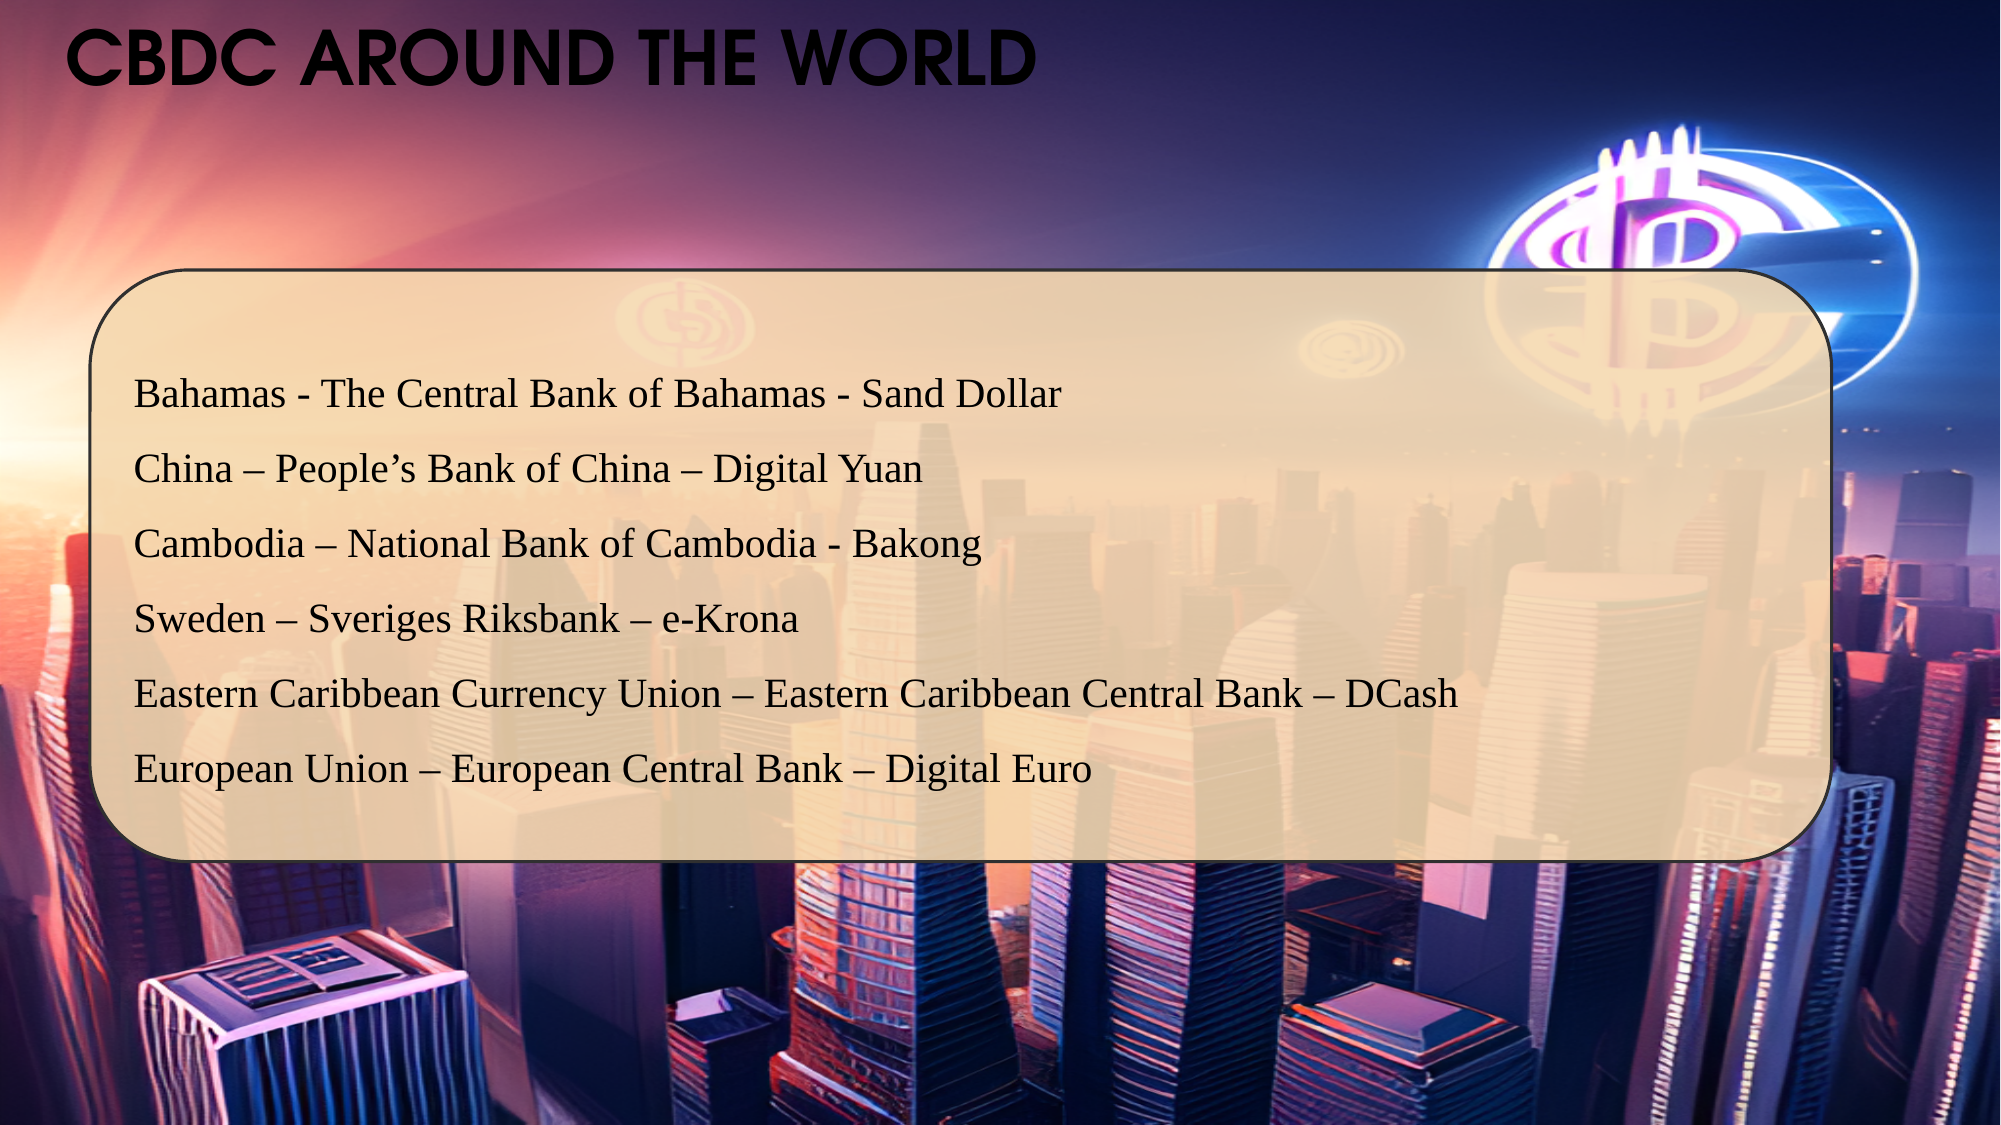

# CBDC Around The world
Bahamas - The Central Bank of Bahamas - Sand Dollar
China – People’s Bank of China – Digital Yuan
Cambodia – National Bank of Cambodia - Bakong
Sweden – Sveriges Riksbank – e-Krona
Eastern Caribbean Currency Union – Eastern Caribbean Central Bank – DCash
European Union – European Central Bank – Digital Euro